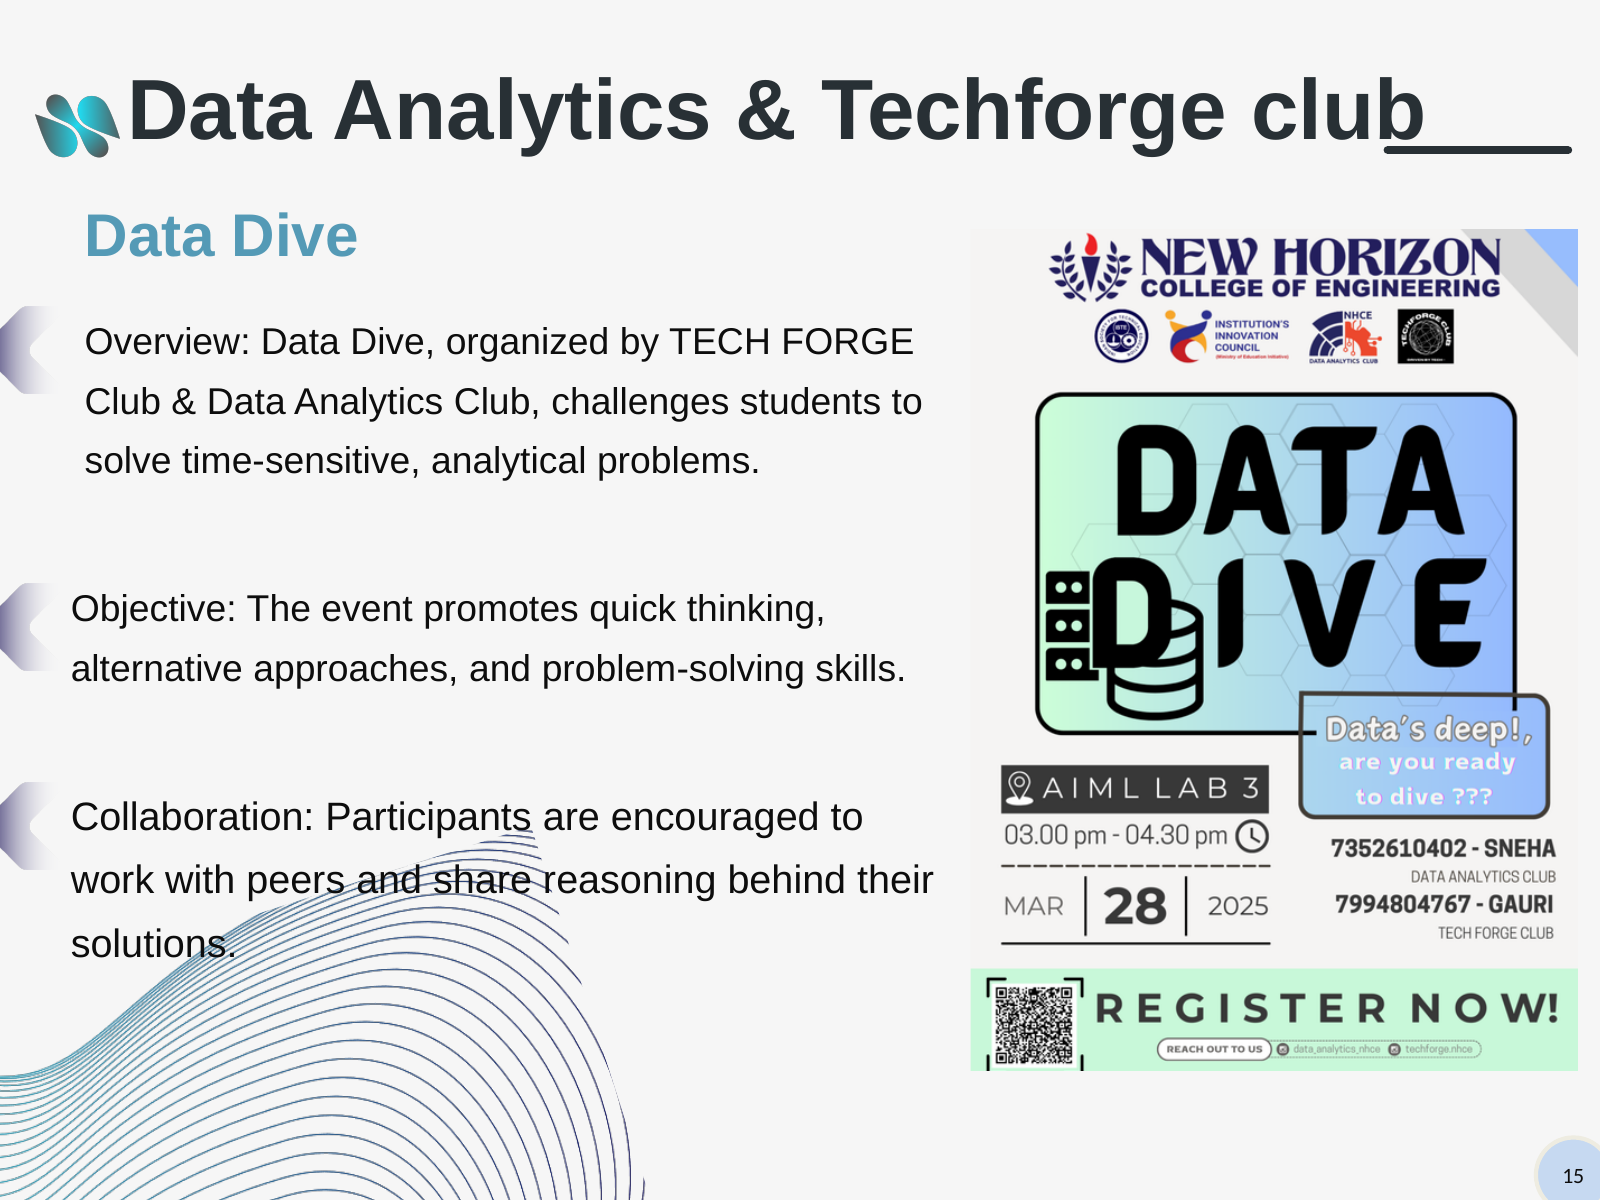

Data Analytics & Techforge club

Data Dive

Overview: Data Dive, organized by TECH FORGE Club & Data Analytics Club, challenges students to solve time-sensitive, analytical problems.

Objective: The event promotes quick thinking, alternative approaches, and problem-solving skills.

Collaboration: Participants are encouraged to work with peers and share reasoning behind their solutions.

15